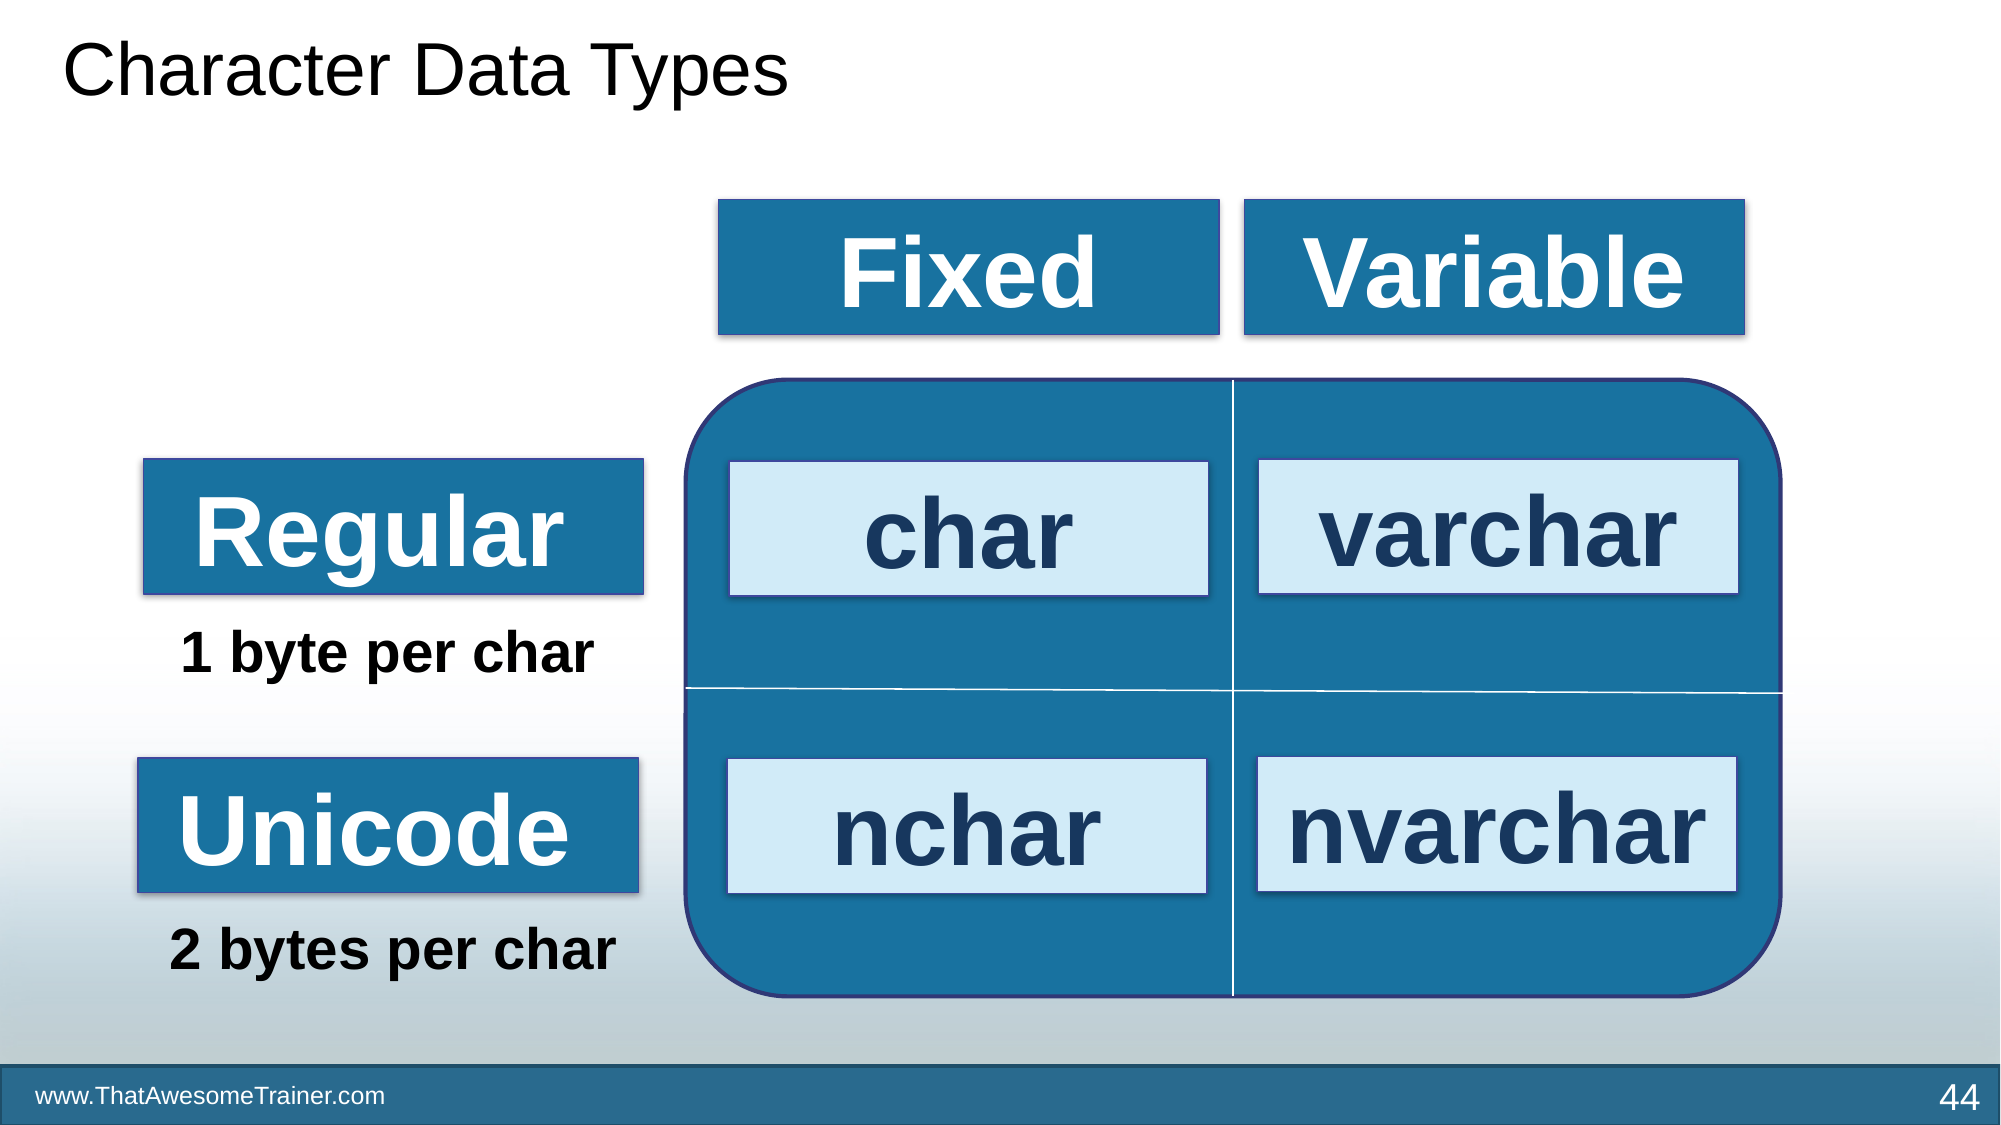

Character Data Types

Variable
Fixed

Regular
varchar
char
1 byte per char
nvarchar
Unicode
nchar
2 bytes per char